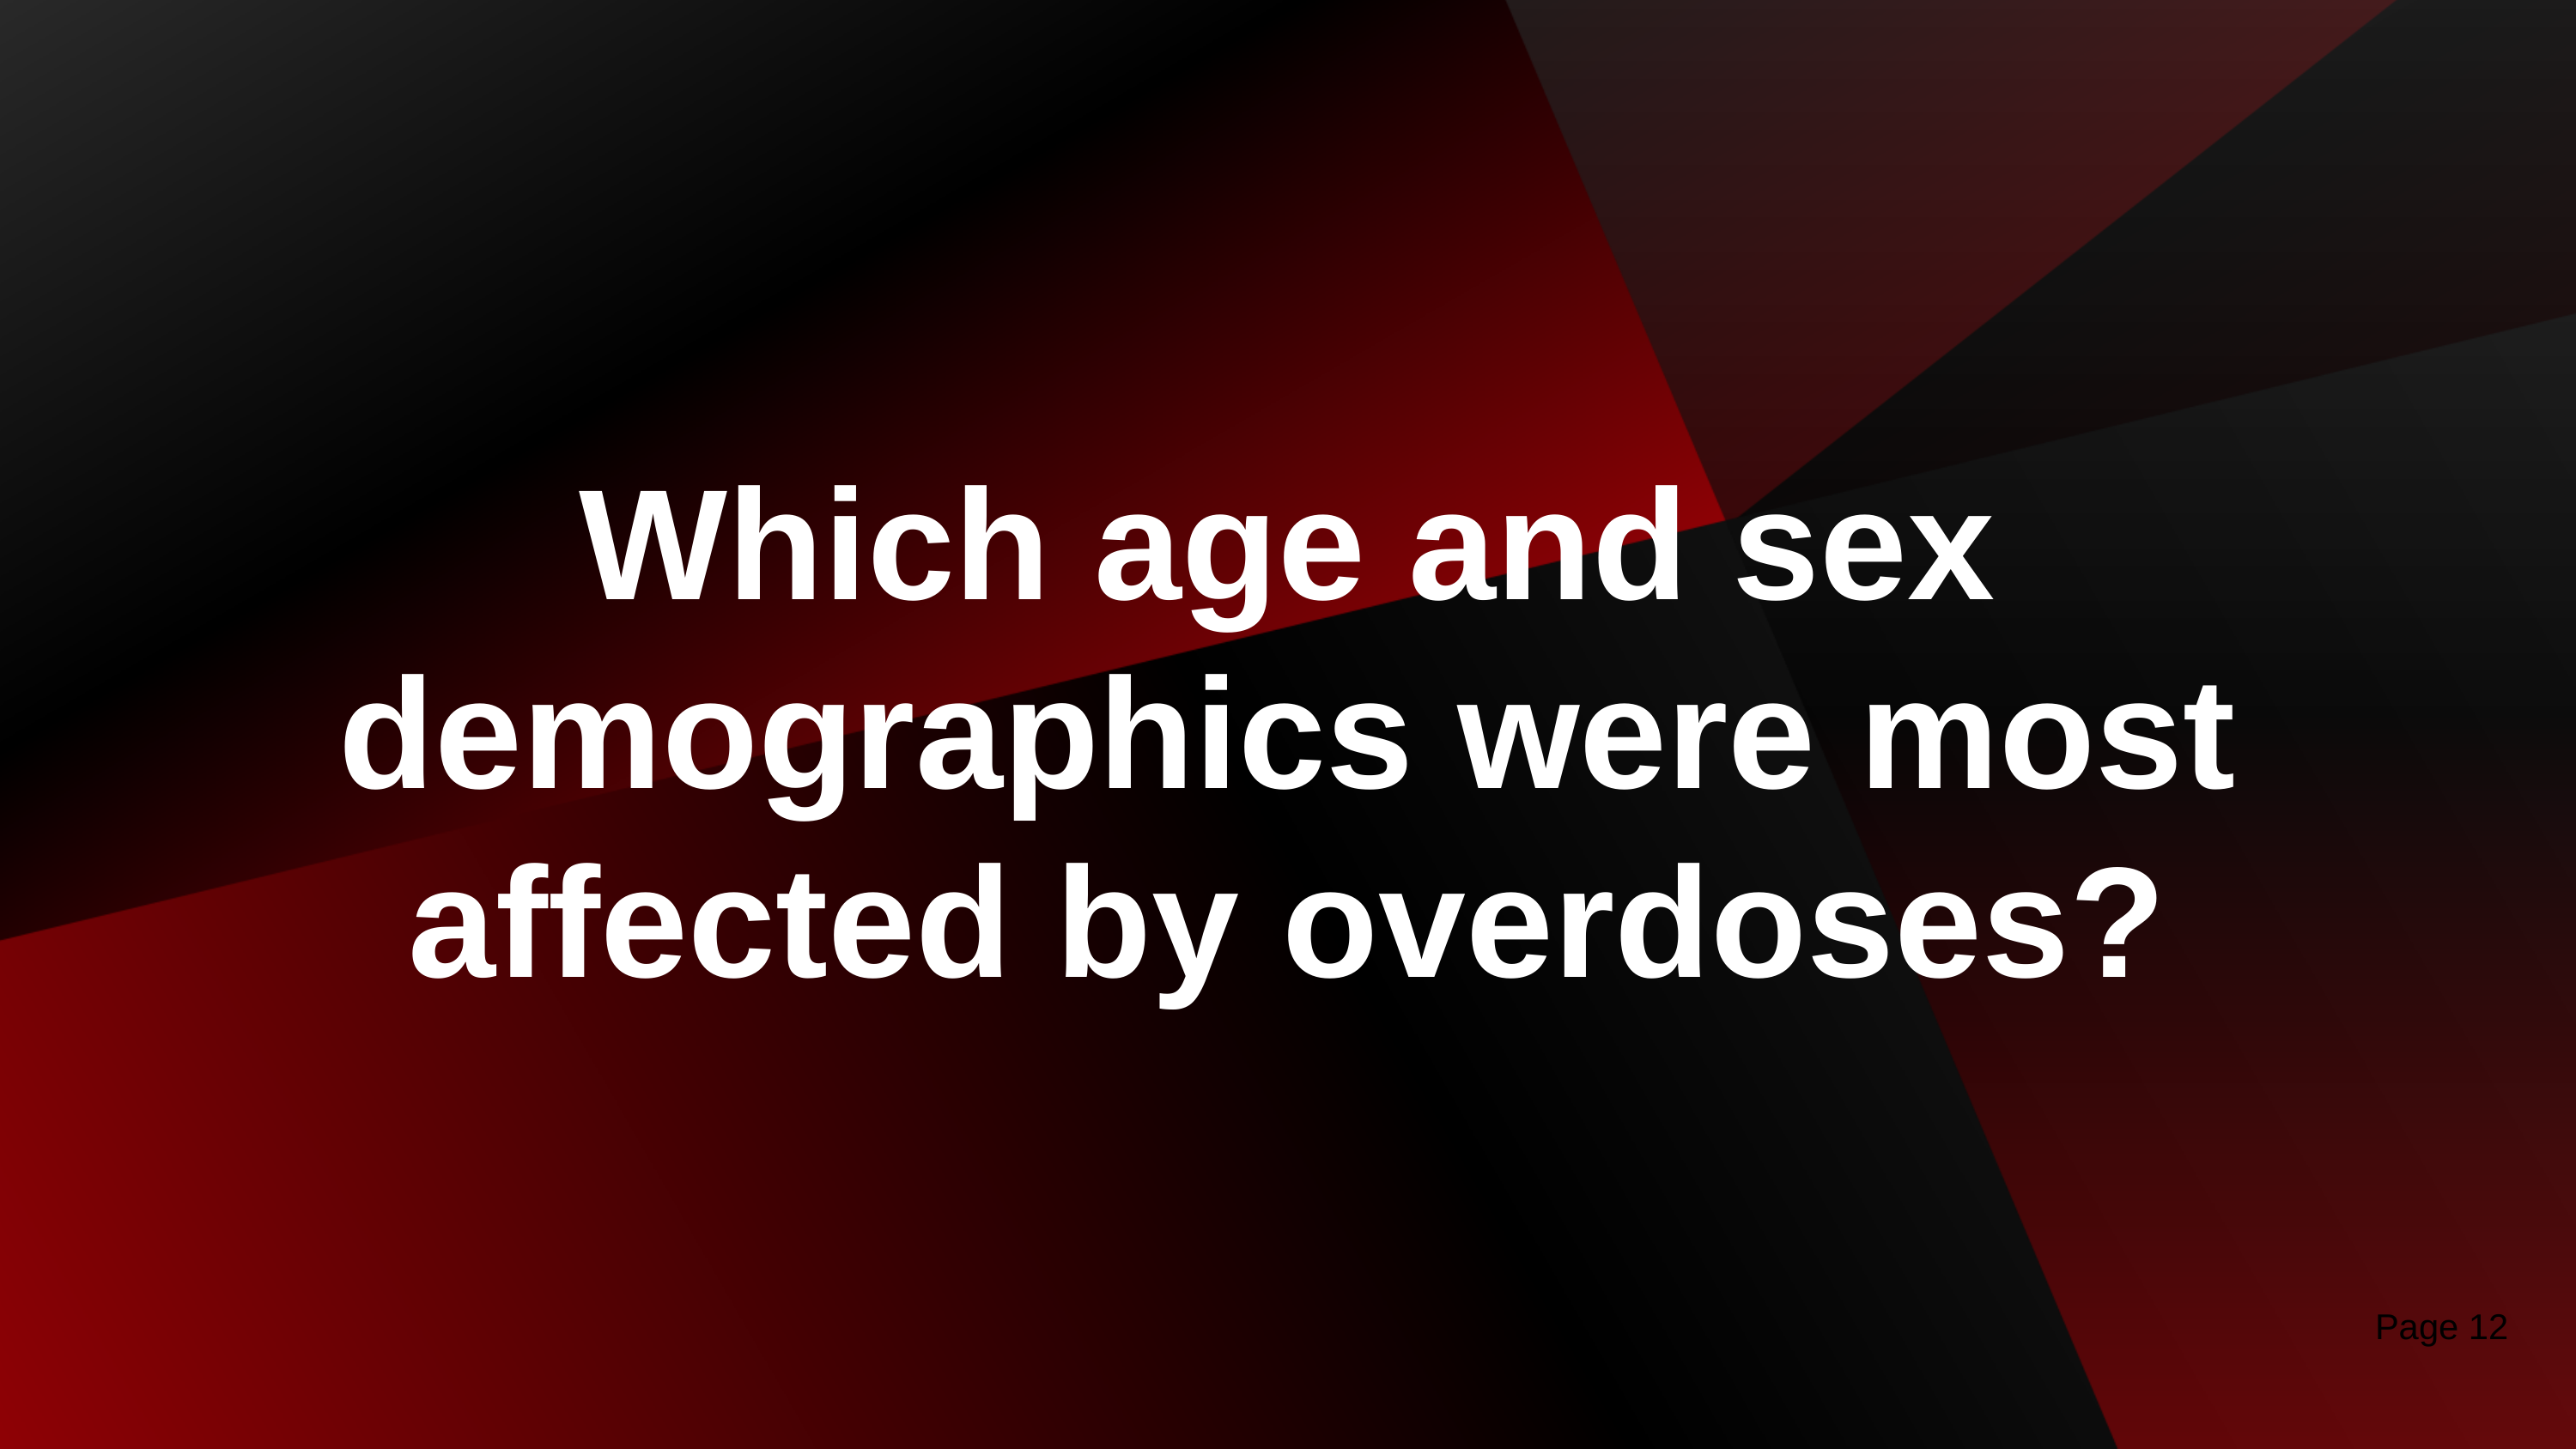

Which age and sex demographics were most affected by overdoses?
Page 12